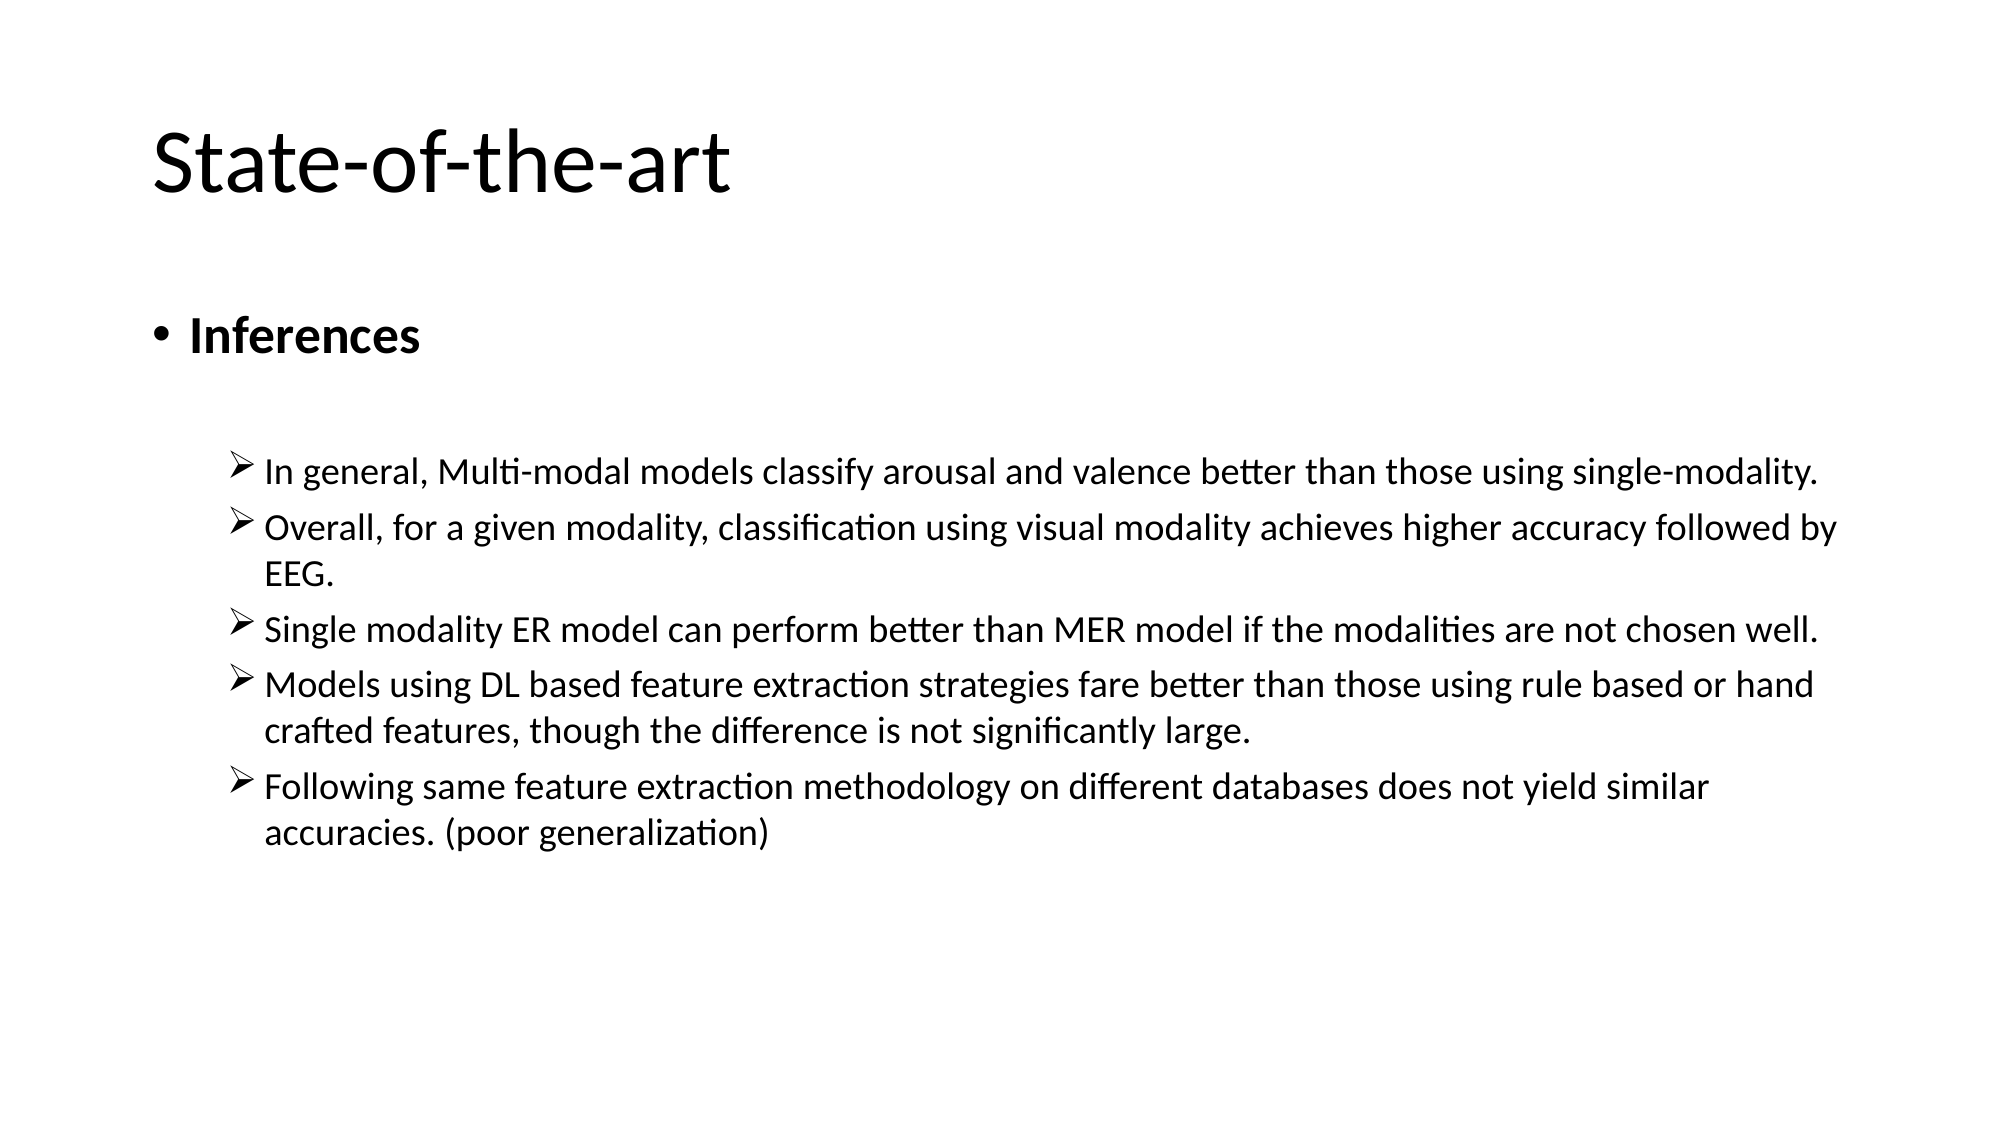

# State-of-the-art
Inferences

In general, Multi-modal models classify arousal and valence better than those using single-modality.
Overall, for a given modality, classification using visual modality achieves higher accuracy followed by EEG.
Single modality ER model can perform better than MER model if the modalities are not chosen well.
Models using DL based feature extraction strategies fare better than those using rule based or hand crafted features, though the difference is not significantly large.
Following same feature extraction methodology on different databases does not yield similar accuracies. (poor generalization)